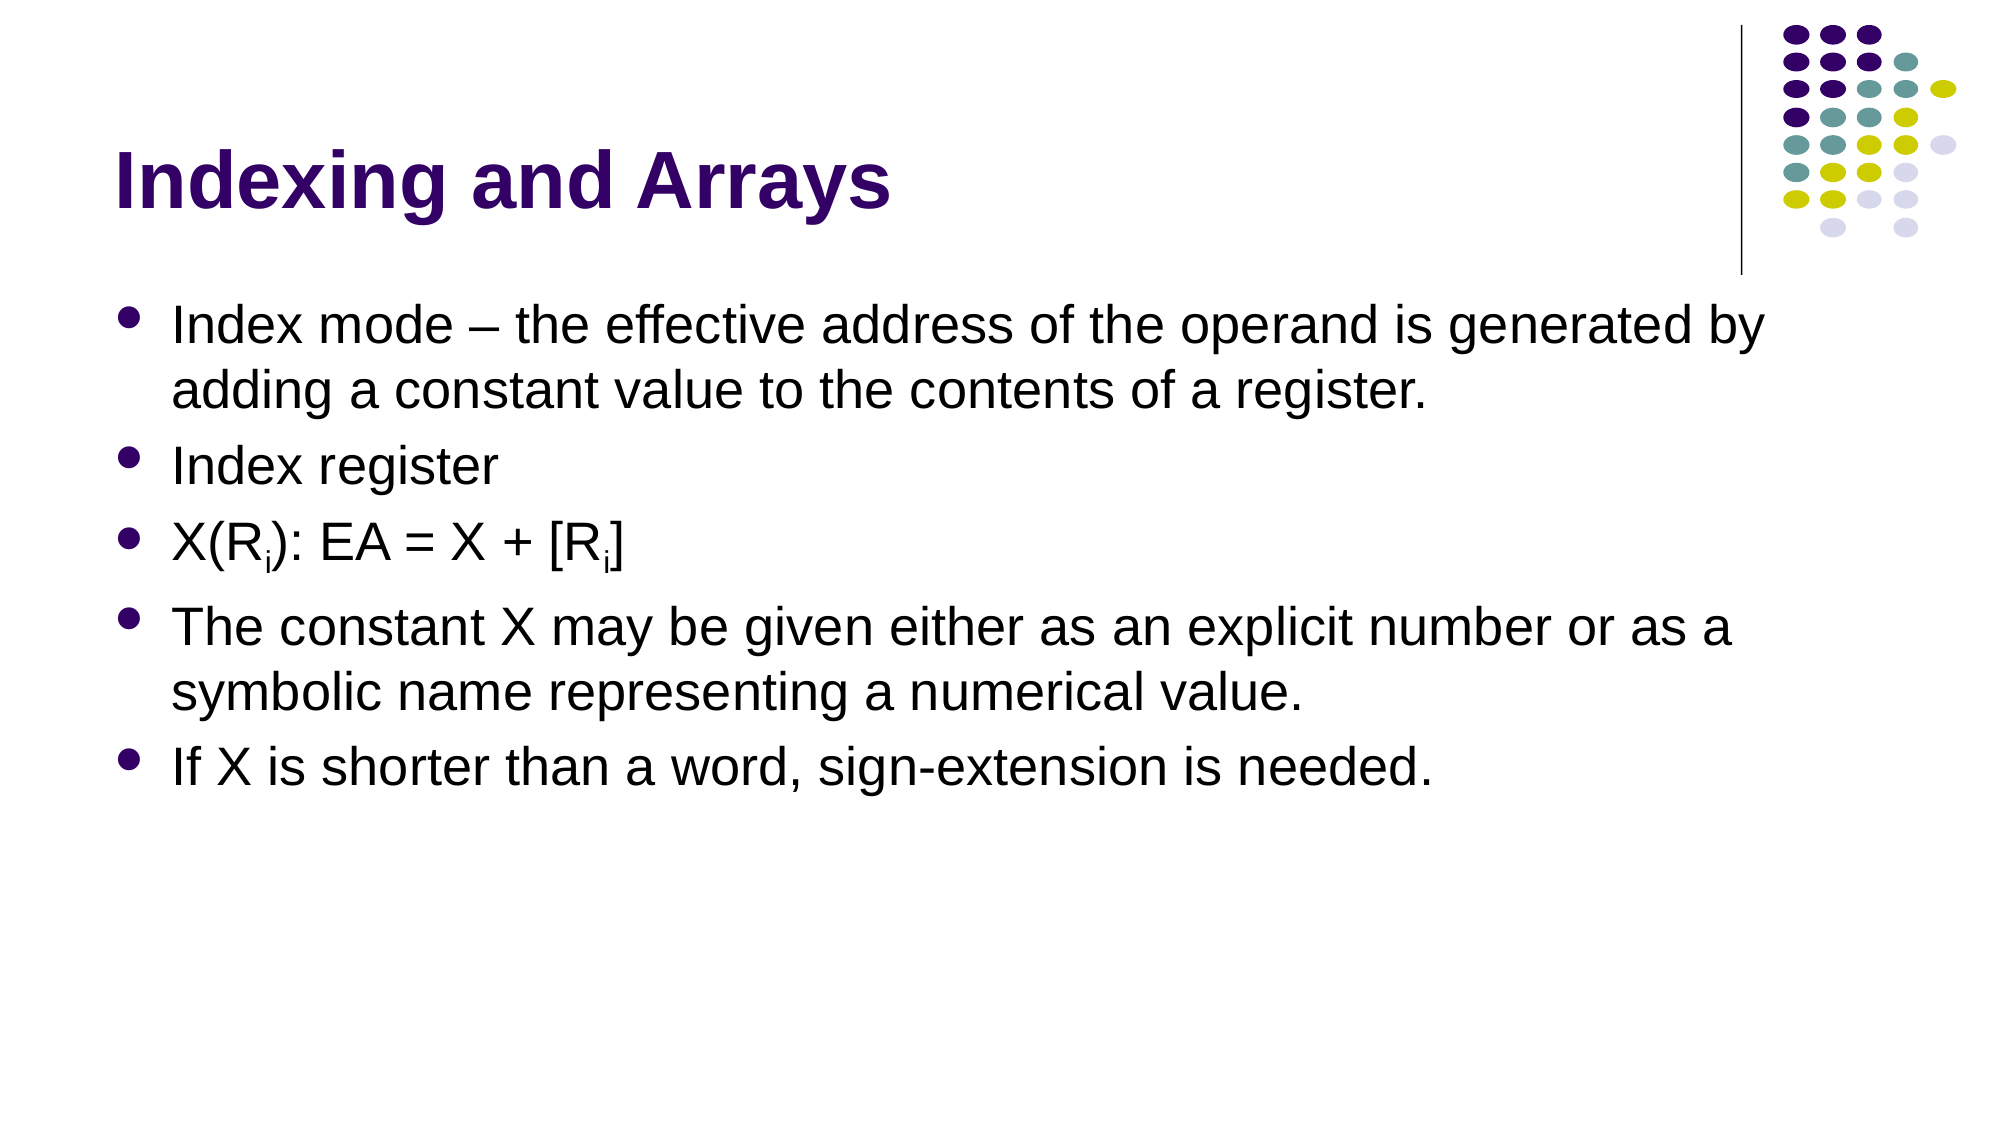

# Indexing and Arrays
Index mode – the effective address of the operand is generated by adding a constant value to the contents of a register.
Index register
X(Ri): EA = X + [Ri]
The constant X may be given either as an explicit number or as a symbolic name representing a numerical value.
If X is shorter than a word, sign-extension is needed.